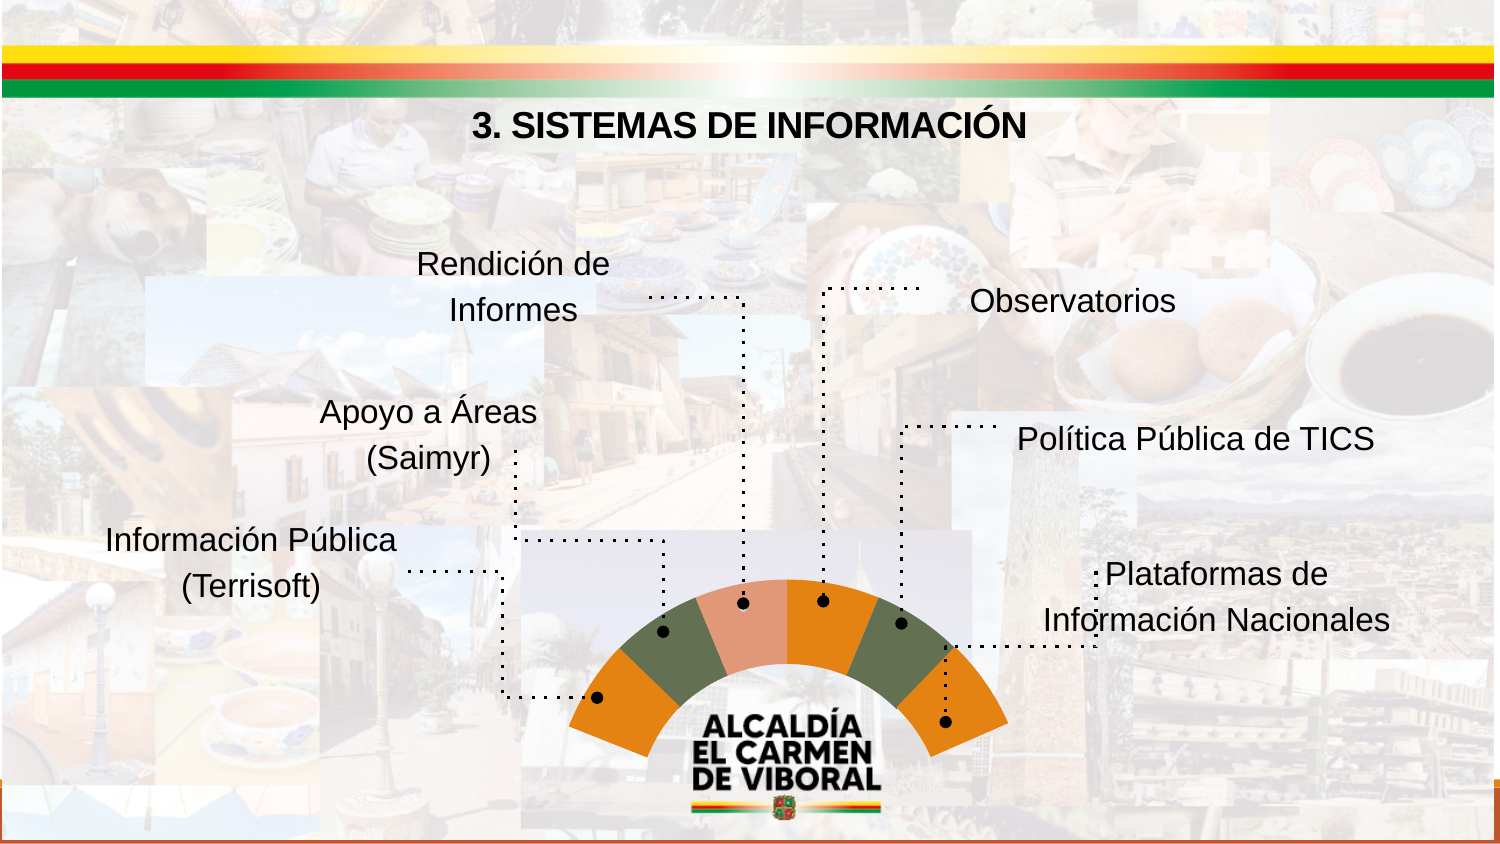

# 3. SISTEMAS DE INFORMACIÓN
Observatorios
Rendición de Informes
Política Pública de TICS
Apoyo a Áreas (Saimyr)
Información Pública (Terrisoft)
Plataformas de Información Nacionales